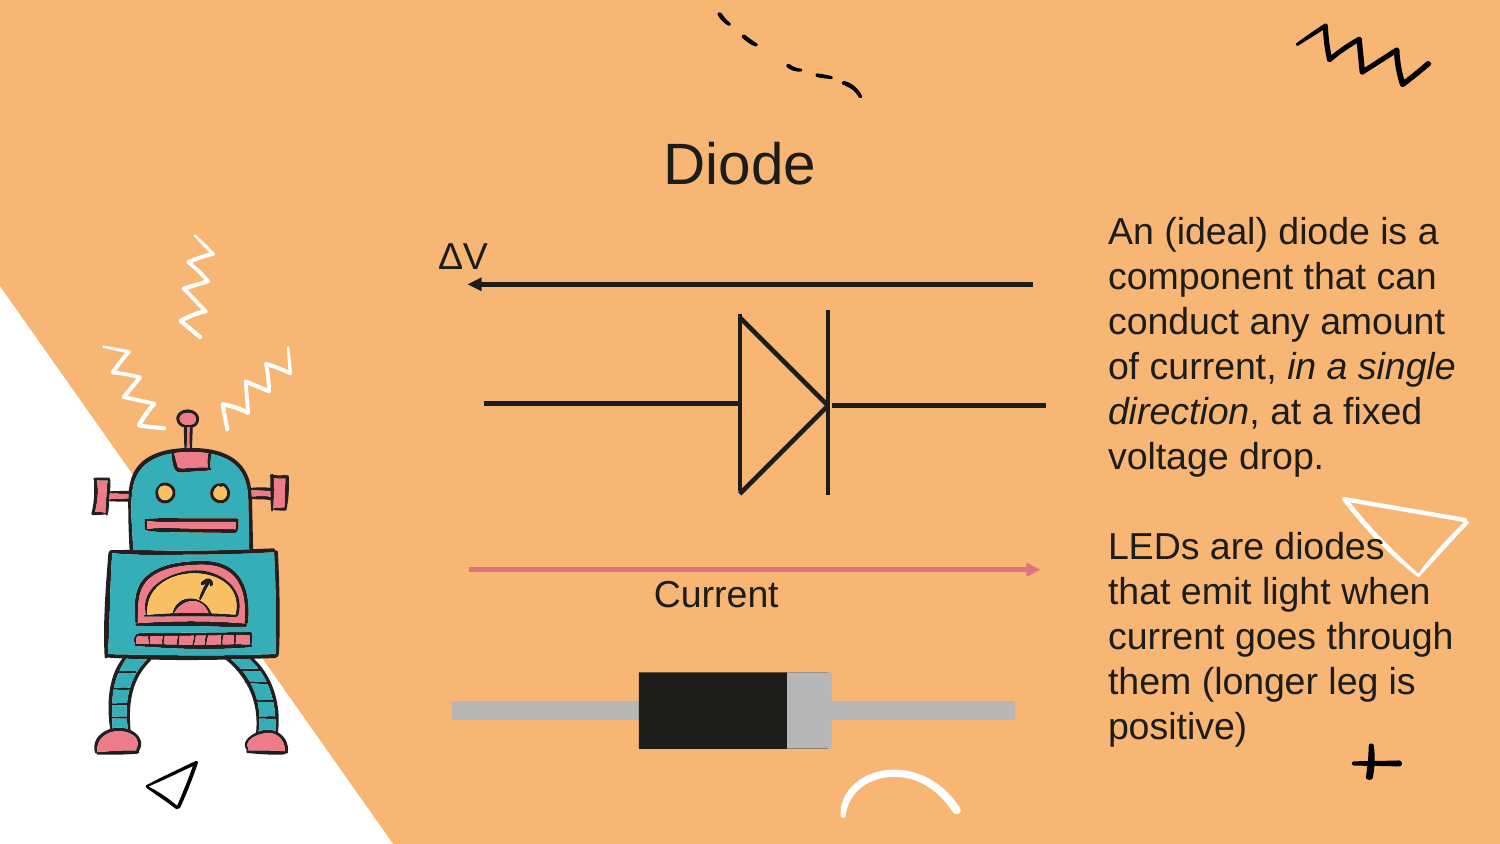

Diode
An (ideal) diode is a component that can conduct any amount of current, in a single direction, at a fixed voltage drop.

LEDs are diodes
that emit light when current goes through them (longer leg is positive)
ΔV

Current